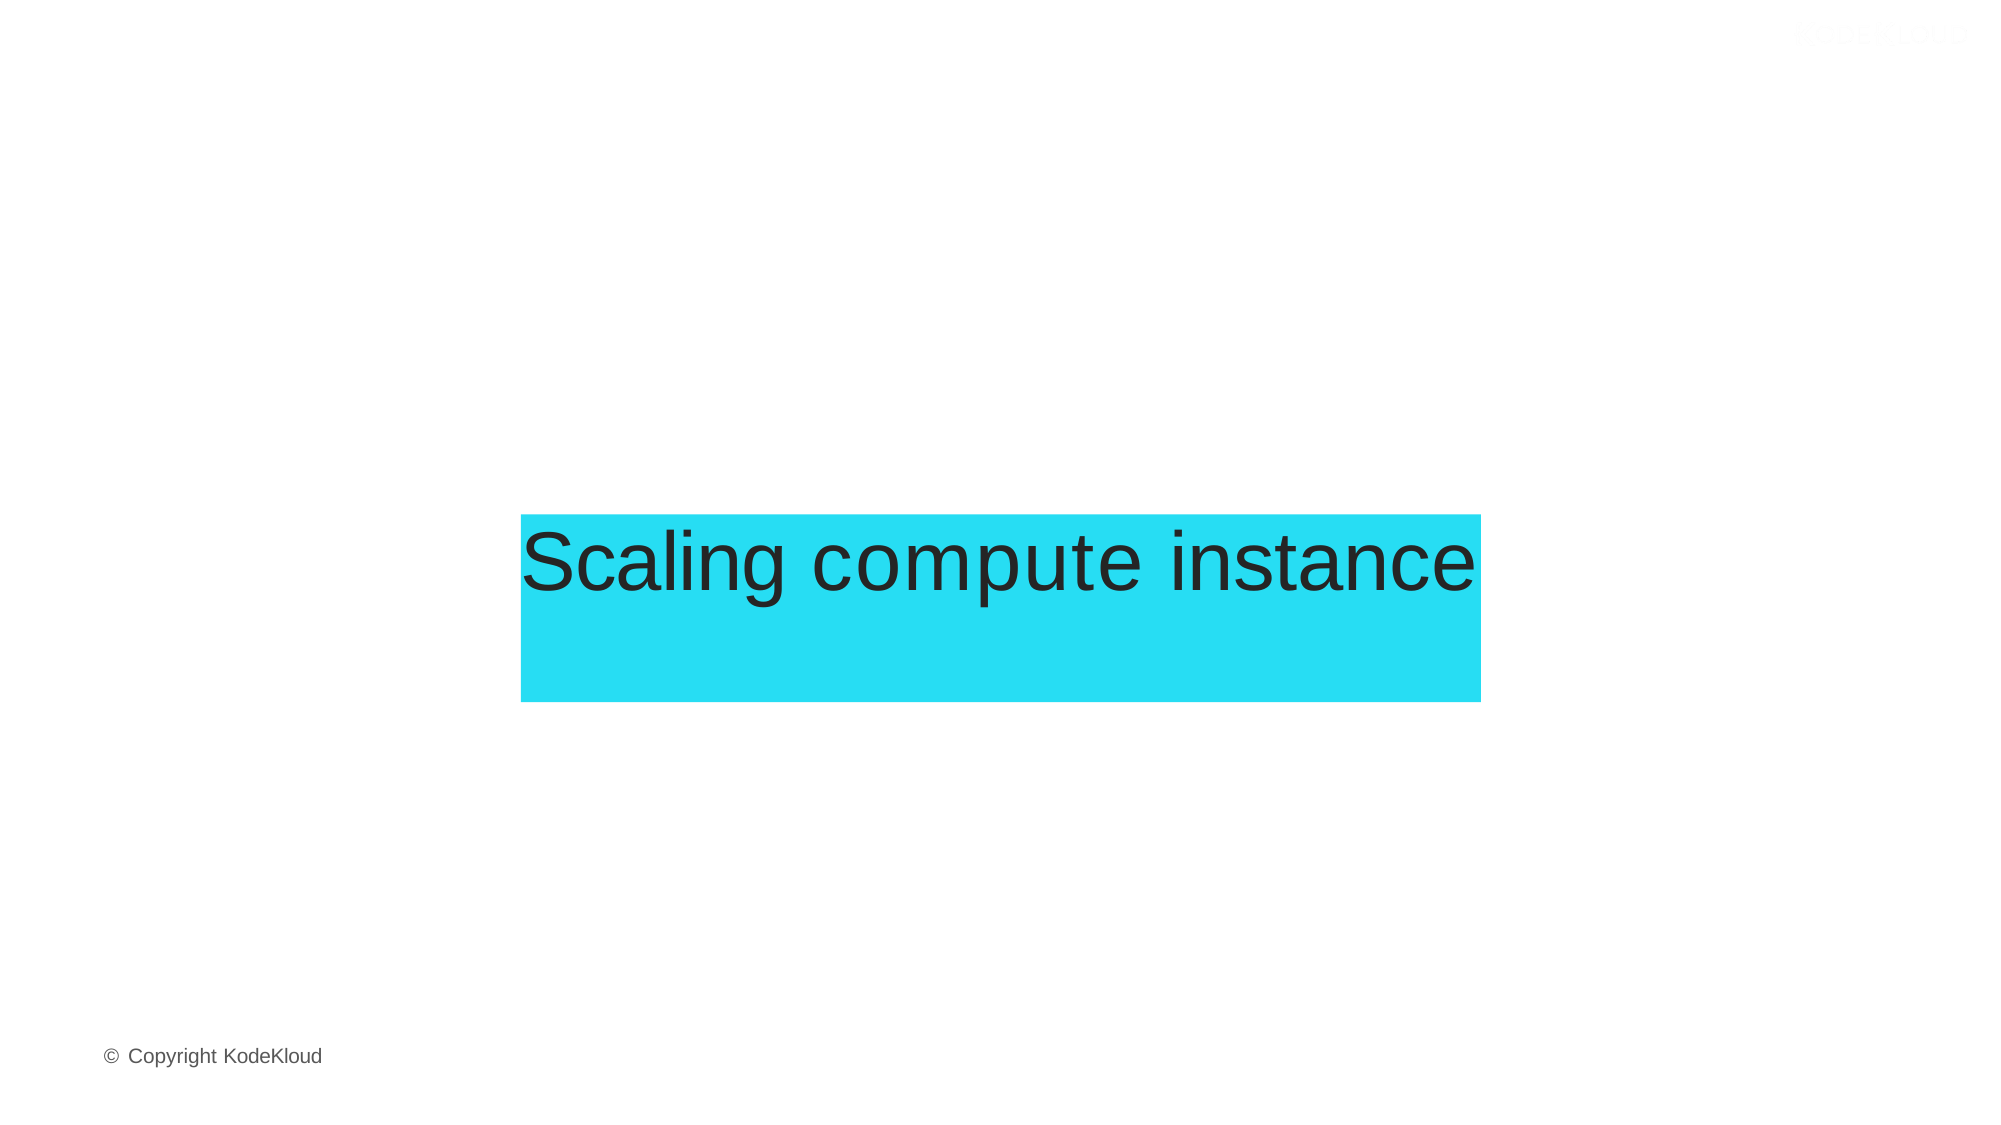

# Scaling compute instance
© Copyright KodeKloud